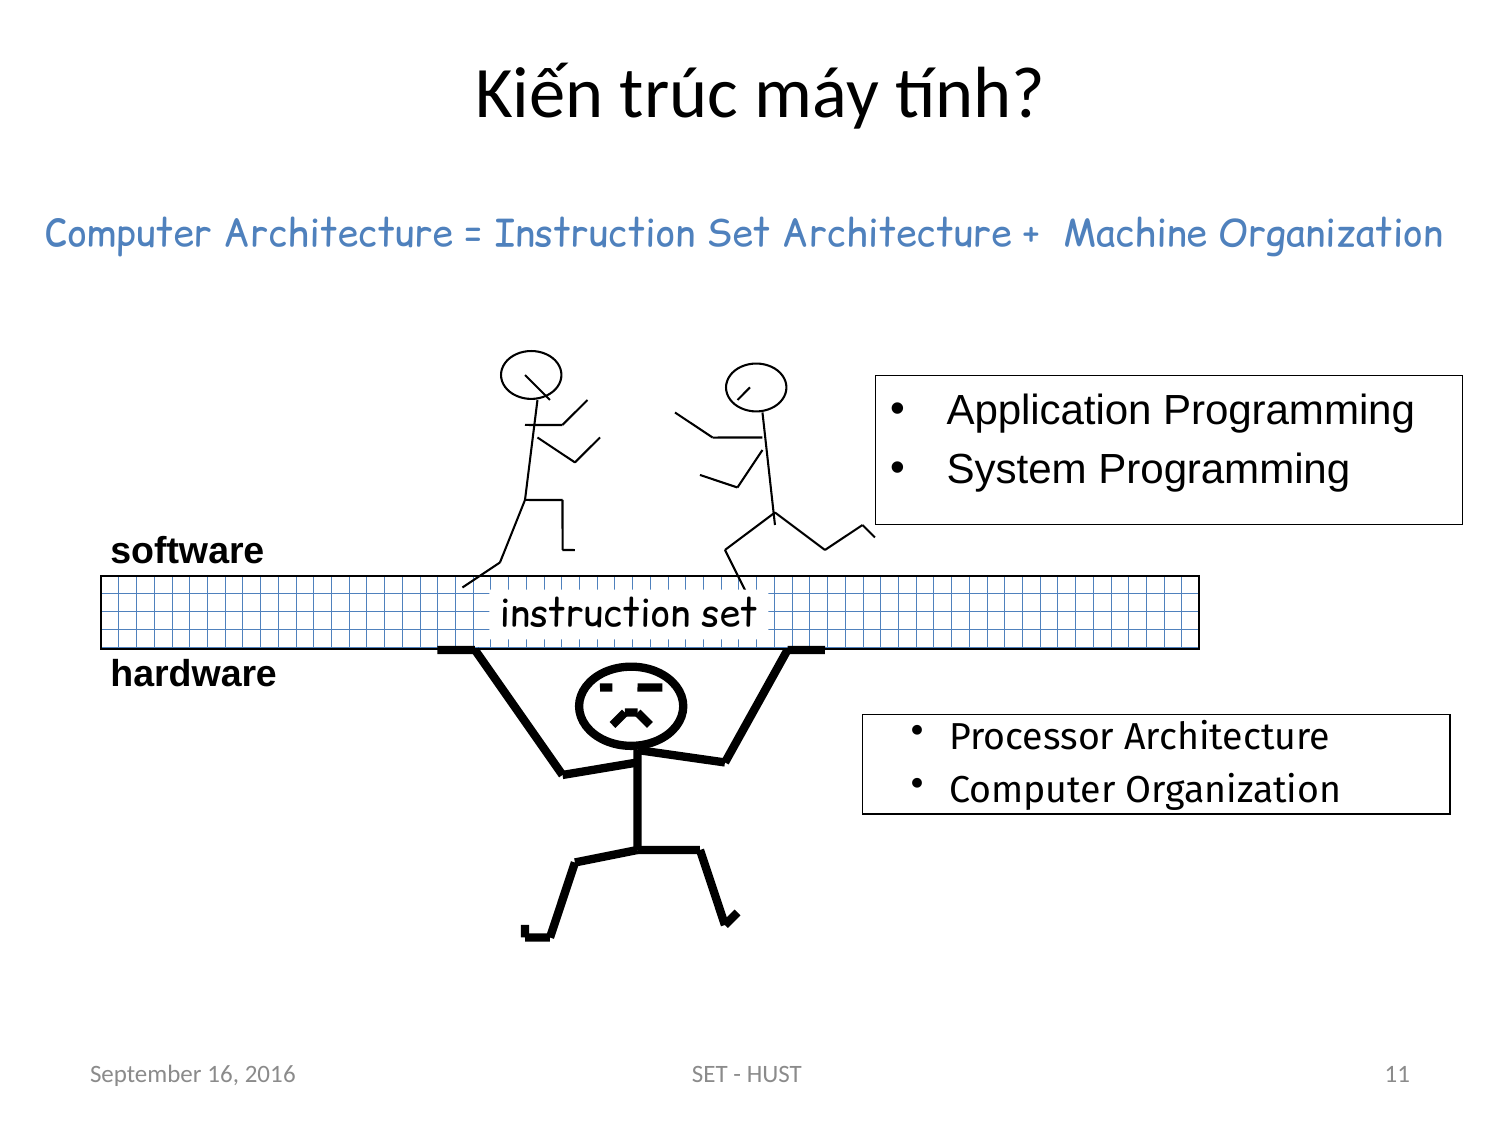

# Kiến trúc máy tính?
Computer Architecture = Instruction Set Architecture +  Machine Organization

Application Programming
System Programming

software

instruction set

hardware

Processor Architecture
Computer Organization

September 16, 2016
SET - HUST
11